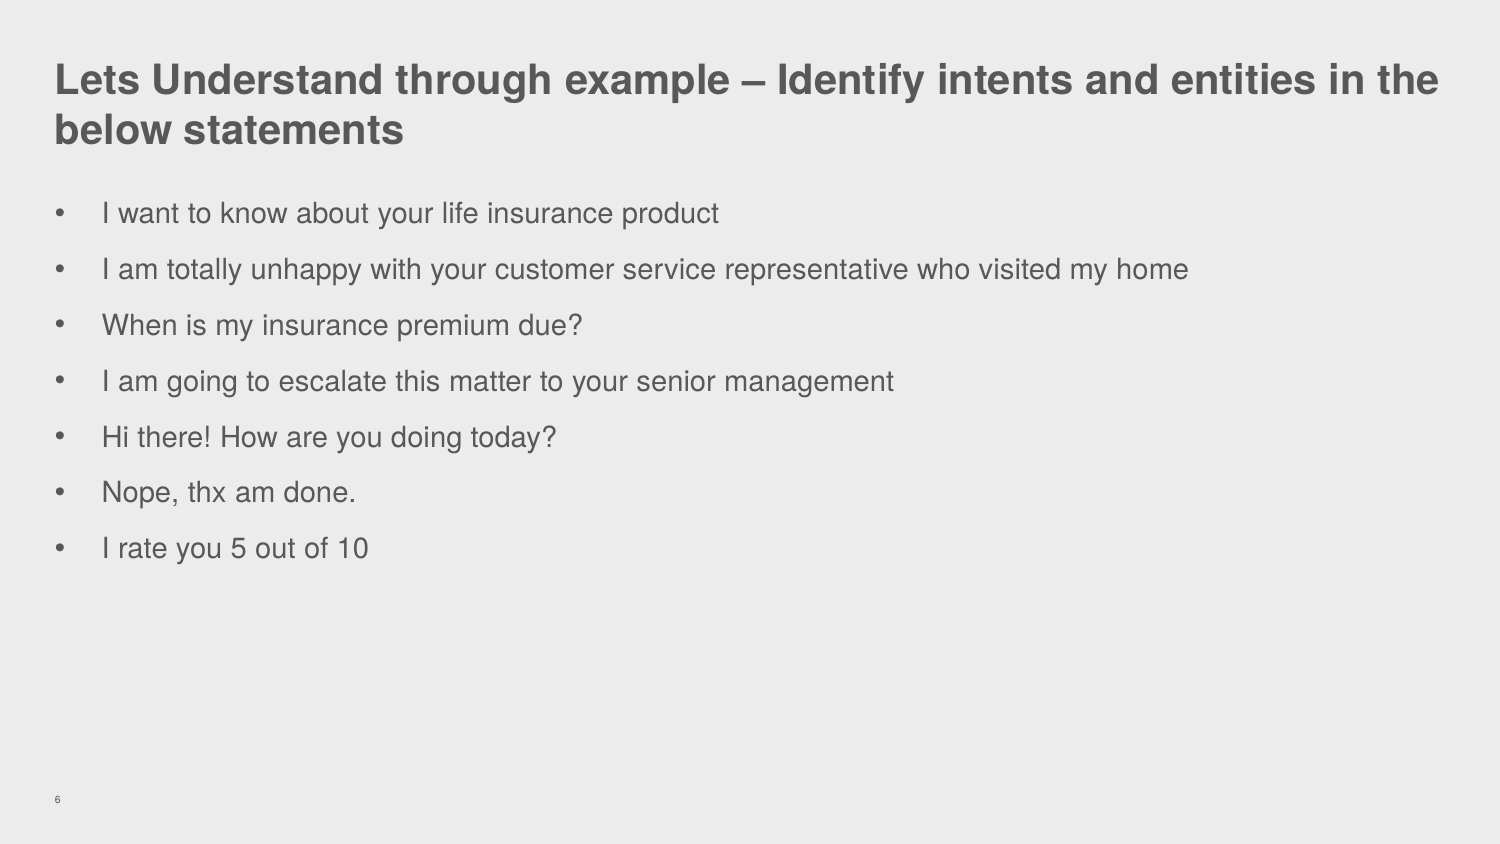

# Lets Understand through example – Identify intents and entities in the below statements
I want to know about your life insurance product
I am totally unhappy with your customer service representative who visited my home
When is my insurance premium due?
I am going to escalate this matter to your senior management
Hi there! How are you doing today?
Nope, thx am done.
I rate you 5 out of 10
6